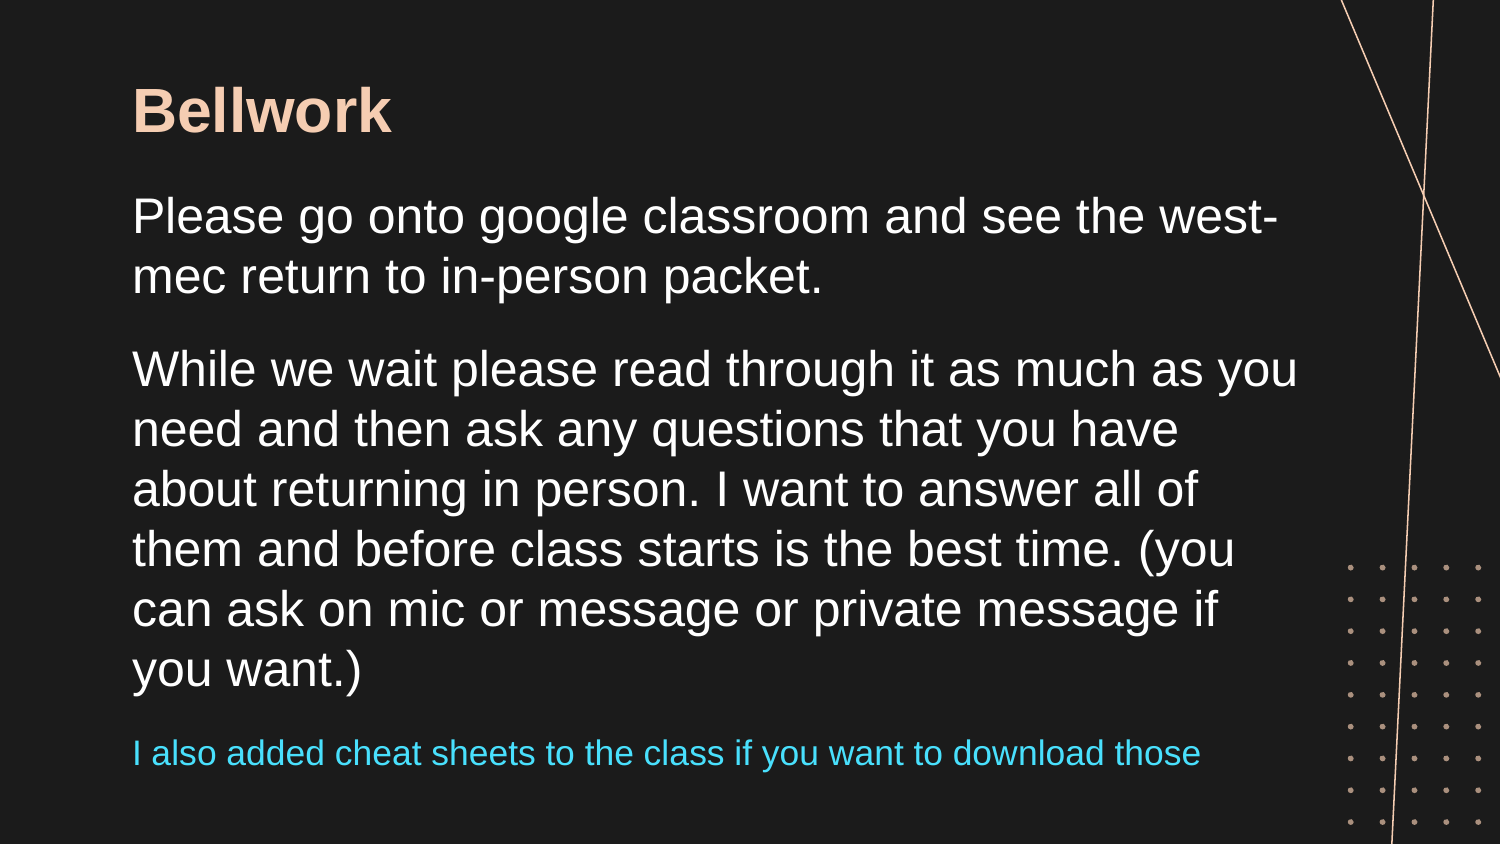

# Bellwork
Please go onto google classroom and see the west-mec return to in-person packet.
While we wait please read through it as much as you need and then ask any questions that you have about returning in person. I want to answer all of them and before class starts is the best time. (you can ask on mic or message or private message if you want.)
I also added cheat sheets to the class if you want to download those